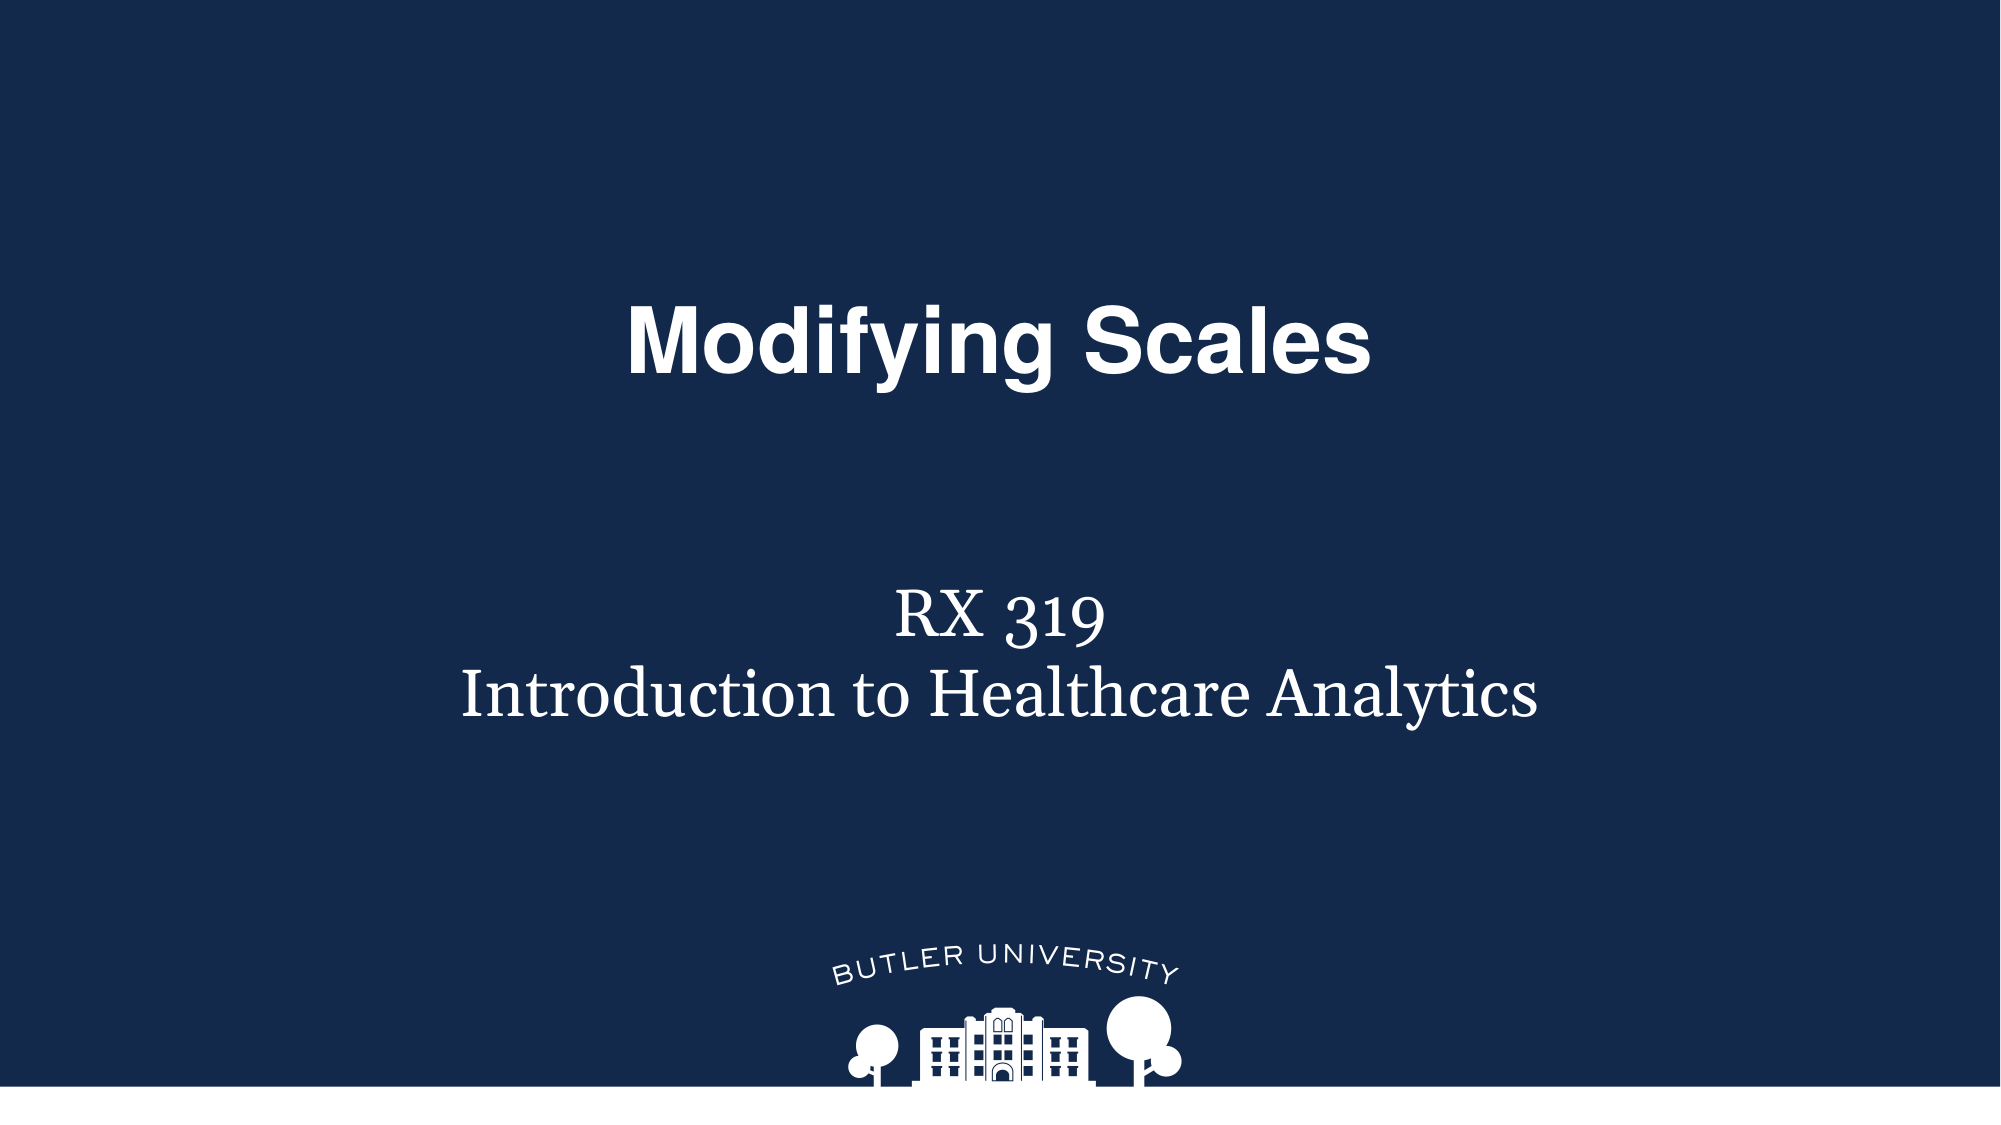

# Modifying Scales
RX 319
Introduction to Healthcare Analytics